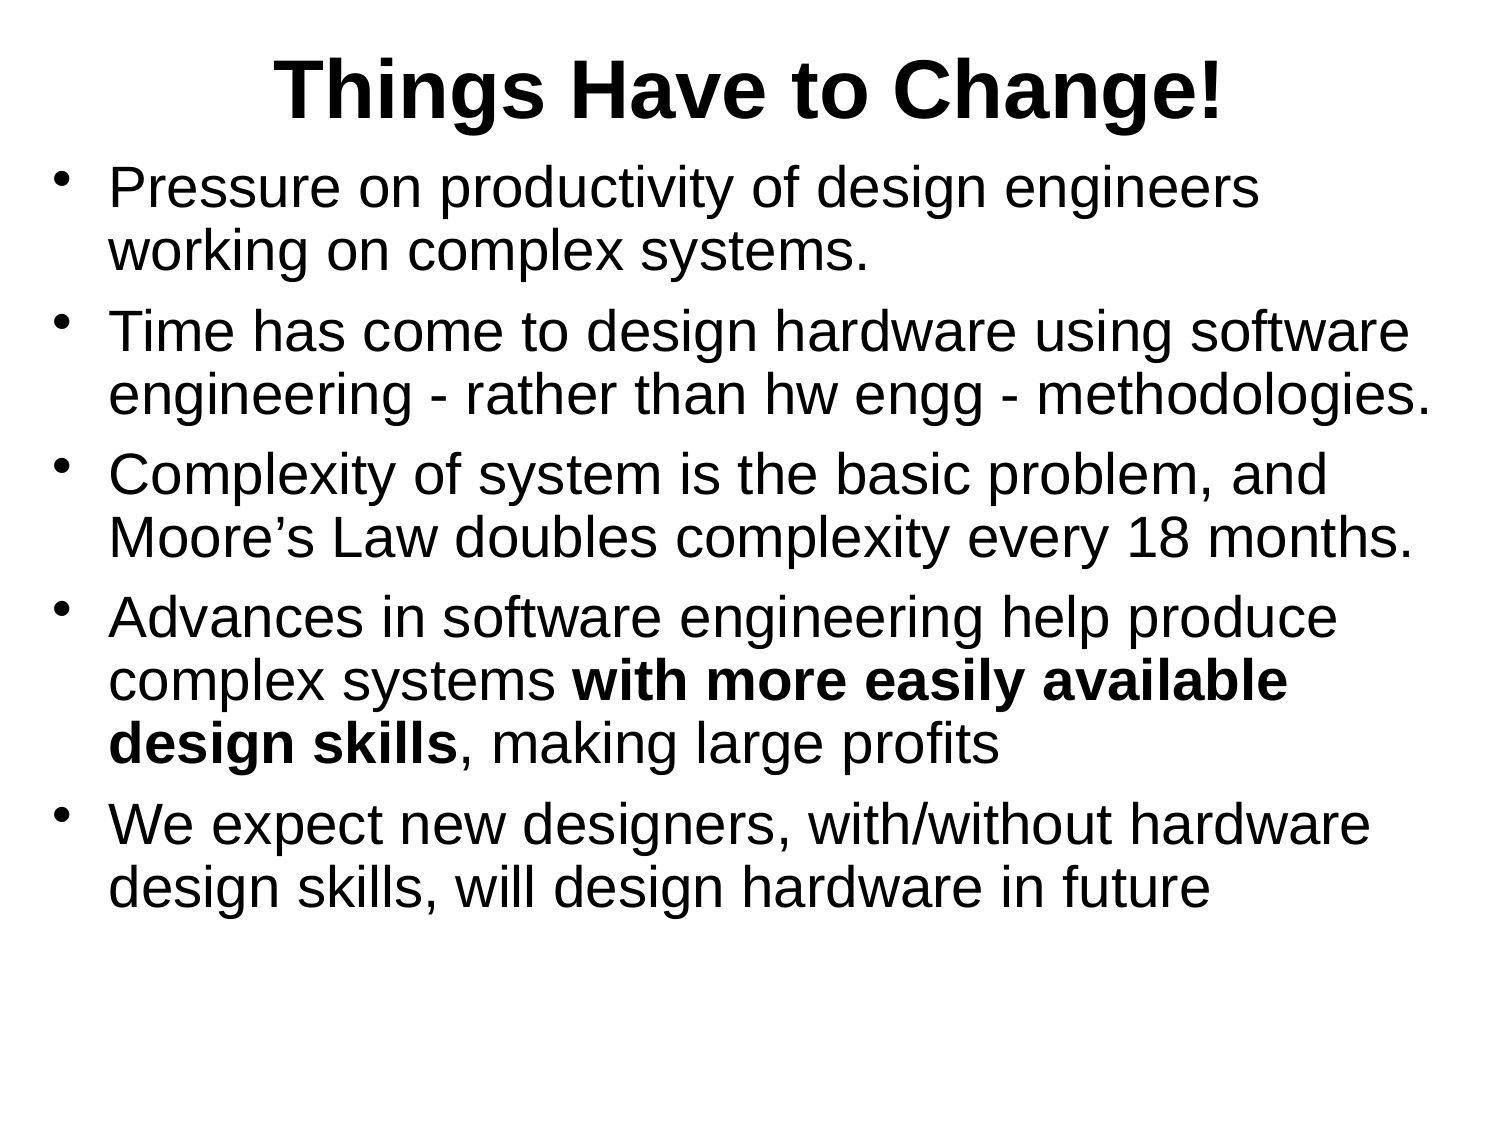

# Things Have to Change!
Pressure on productivity of design engineers  working on complex systems.
Time has come to design hardware using software engineering - rather than hw engg - methodologies.
Complexity of system is the basic problem, and Moore’s Law doubles complexity every 18 months.
Advances in software engineering help produce  complex systems with more easily available design skills, making large profits
We expect new designers, with/without hardware design skills, will design hardware in future